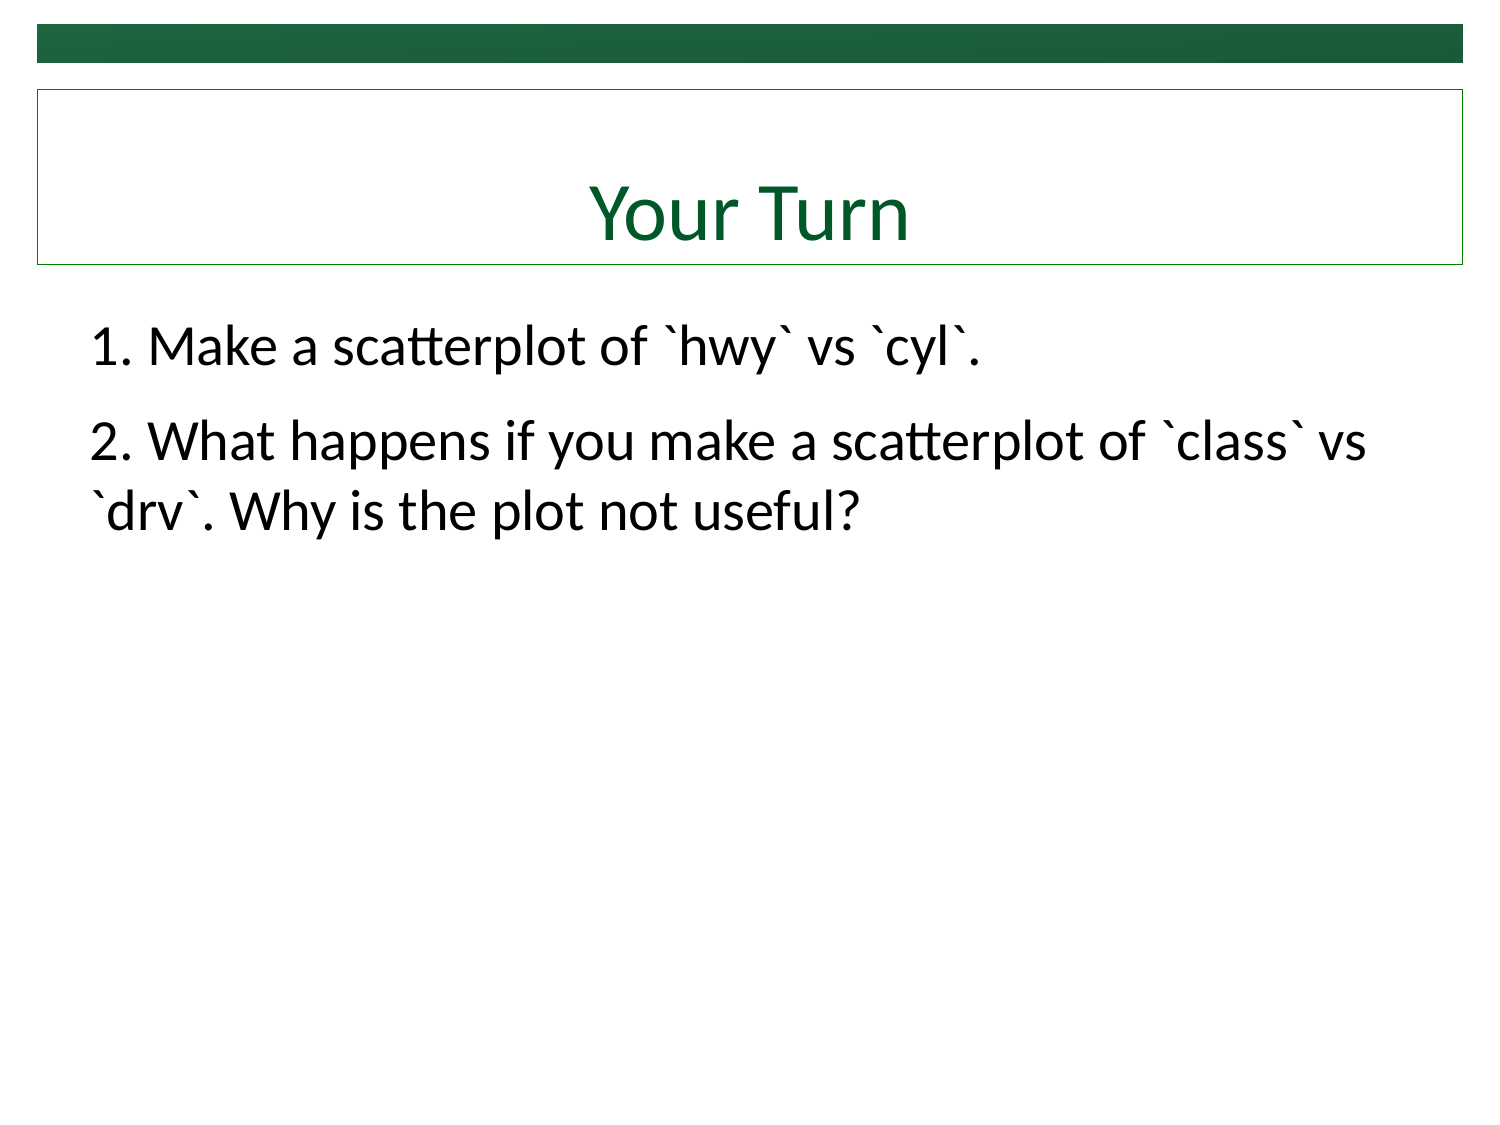

# Your Turn
1. Make a scatterplot of `hwy` vs `cyl`.
2. What happens if you make a scatterplot of `class` vs `drv`. Why is the plot not useful?